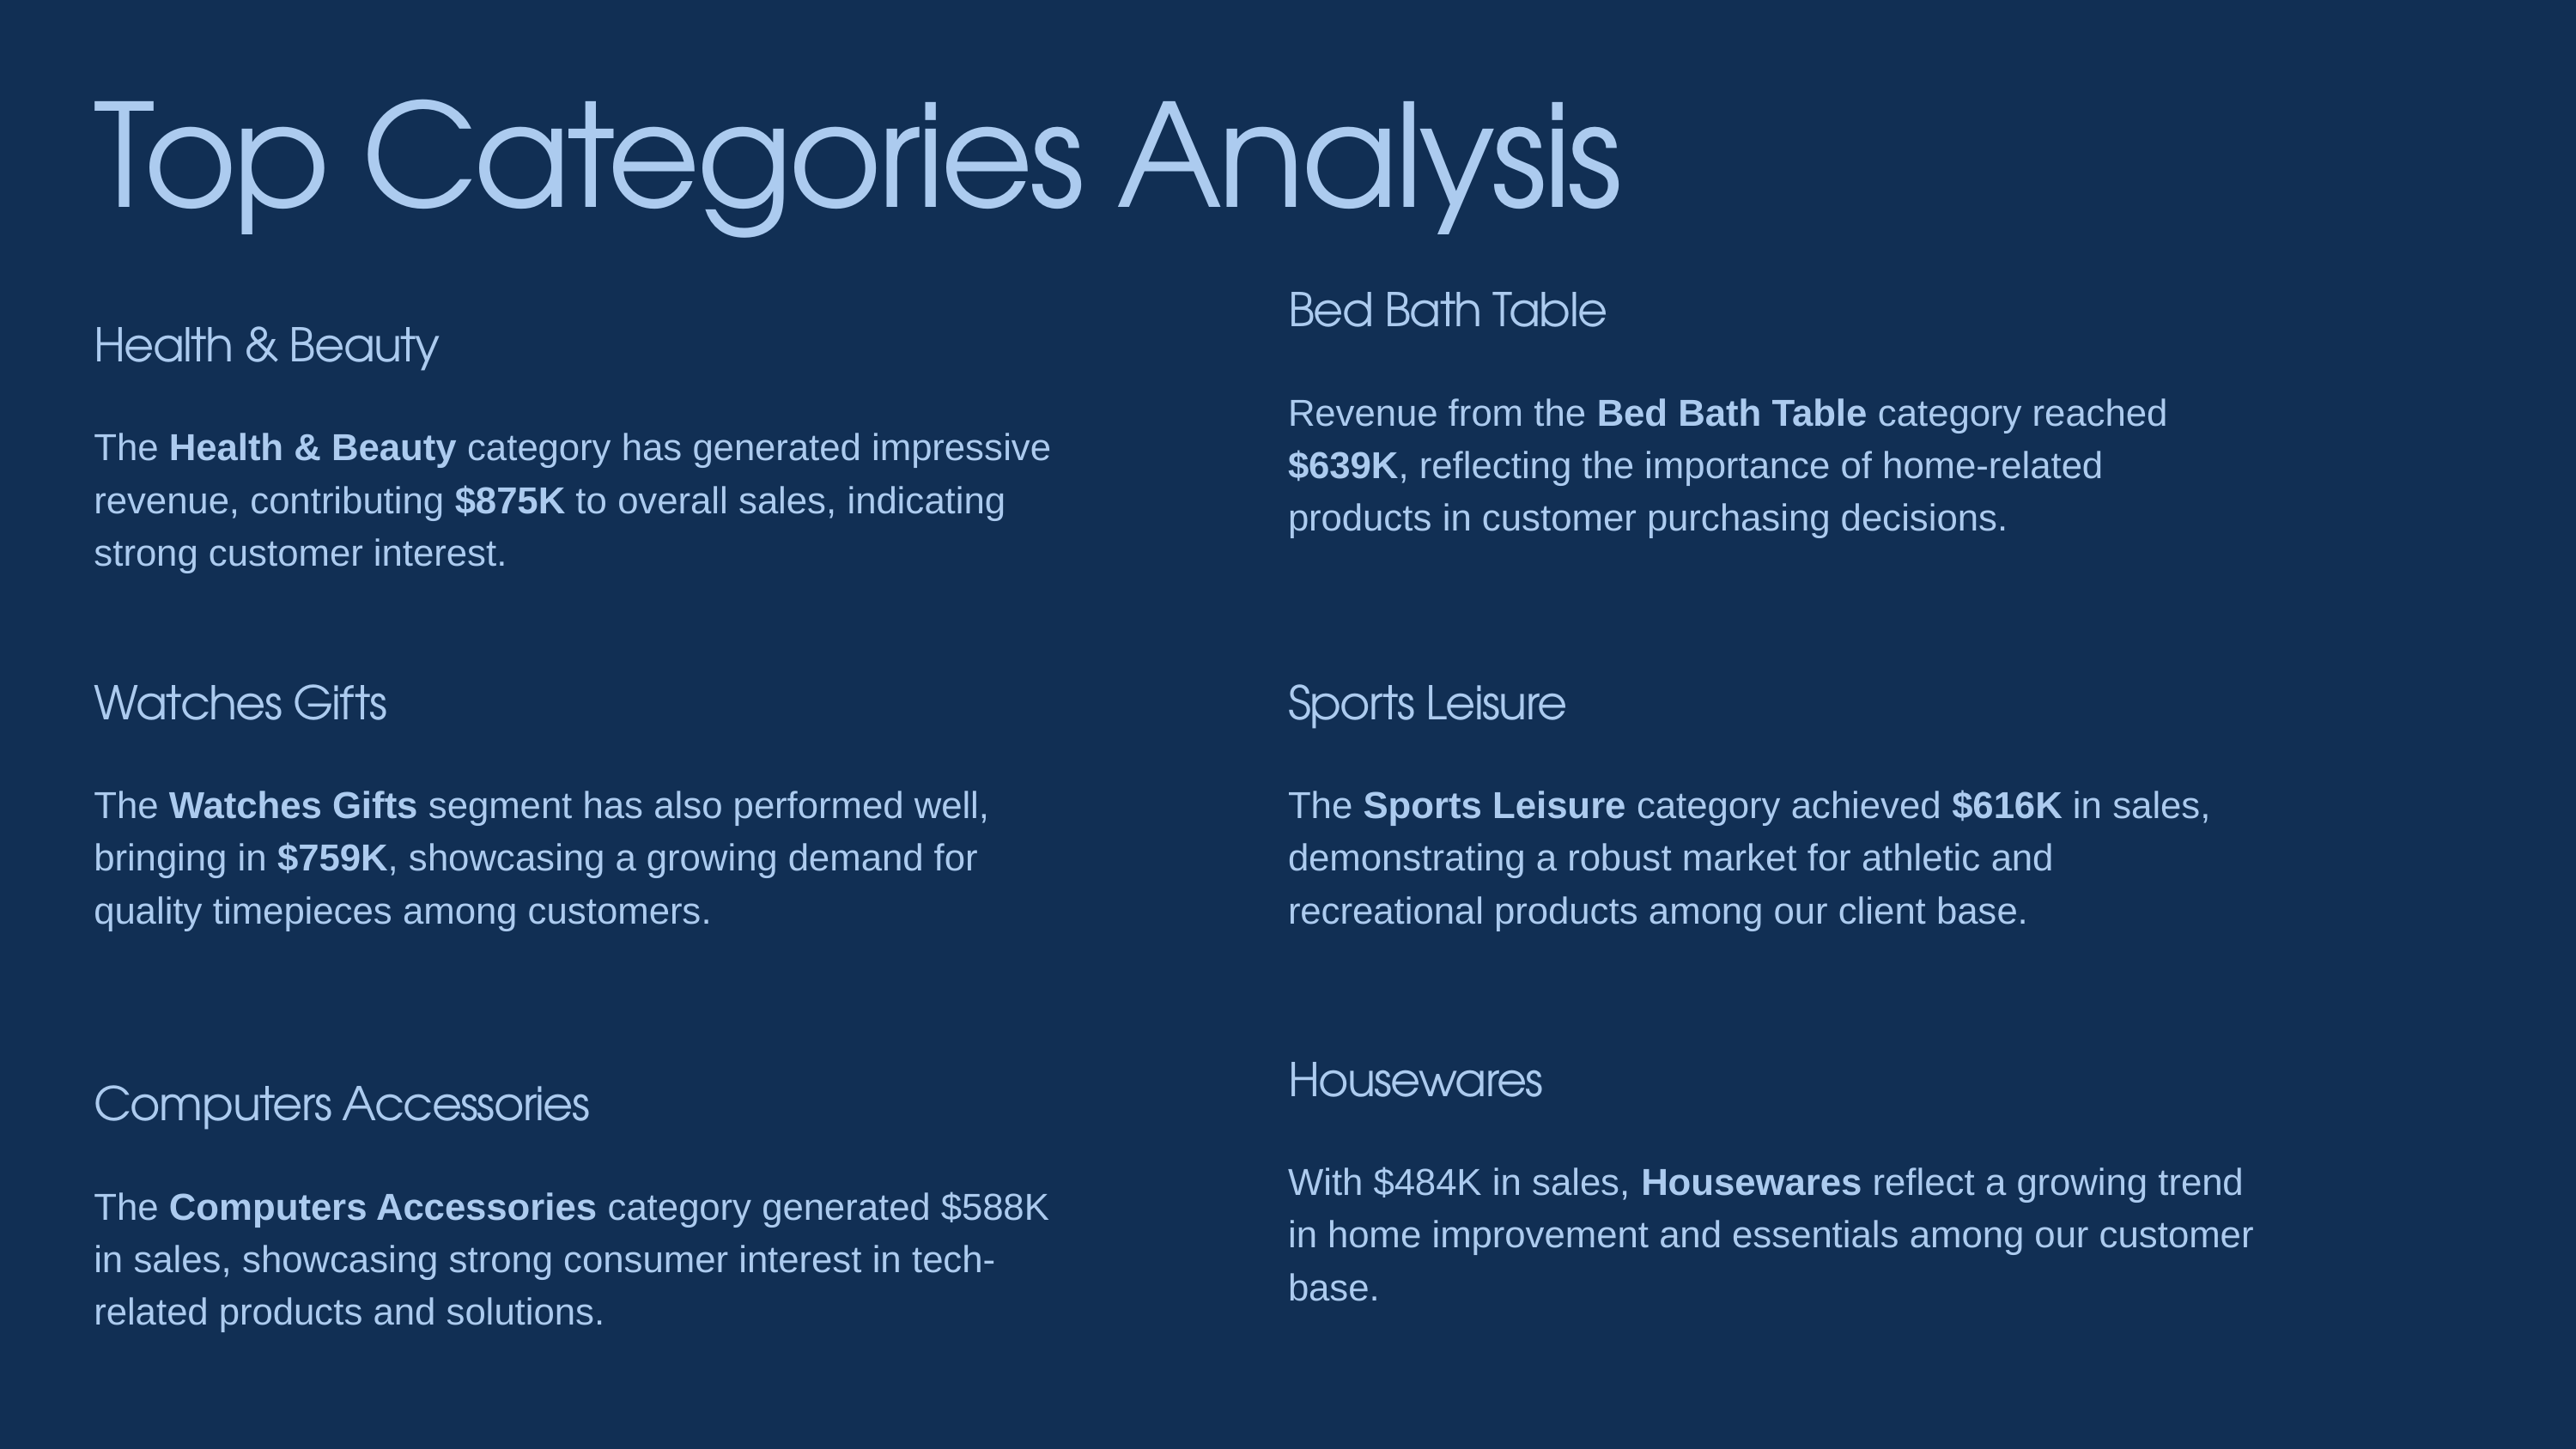

Top Categories Analysis
Bed Bath Table
Revenue from the Bed Bath Table category reached $639K, reflecting the importance of home-related products in customer purchasing decisions.
Health & Beauty
The Health & Beauty category has generated impressive revenue, contributing $875K to overall sales, indicating strong customer interest.
Watches Gifts
The Watches Gifts segment has also performed well, bringing in $759K, showcasing a growing demand for quality timepieces among customers.
Sports Leisure
The Sports Leisure category achieved $616K in sales, demonstrating a robust market for athletic and recreational products among our client base.
Housewares
With $484K in sales, Housewares reflect a growing trend in home improvement and essentials among our customer base.
Computers Accessories
The Computers Accessories category generated $588K in sales, showcasing strong consumer interest in tech-related products and solutions.